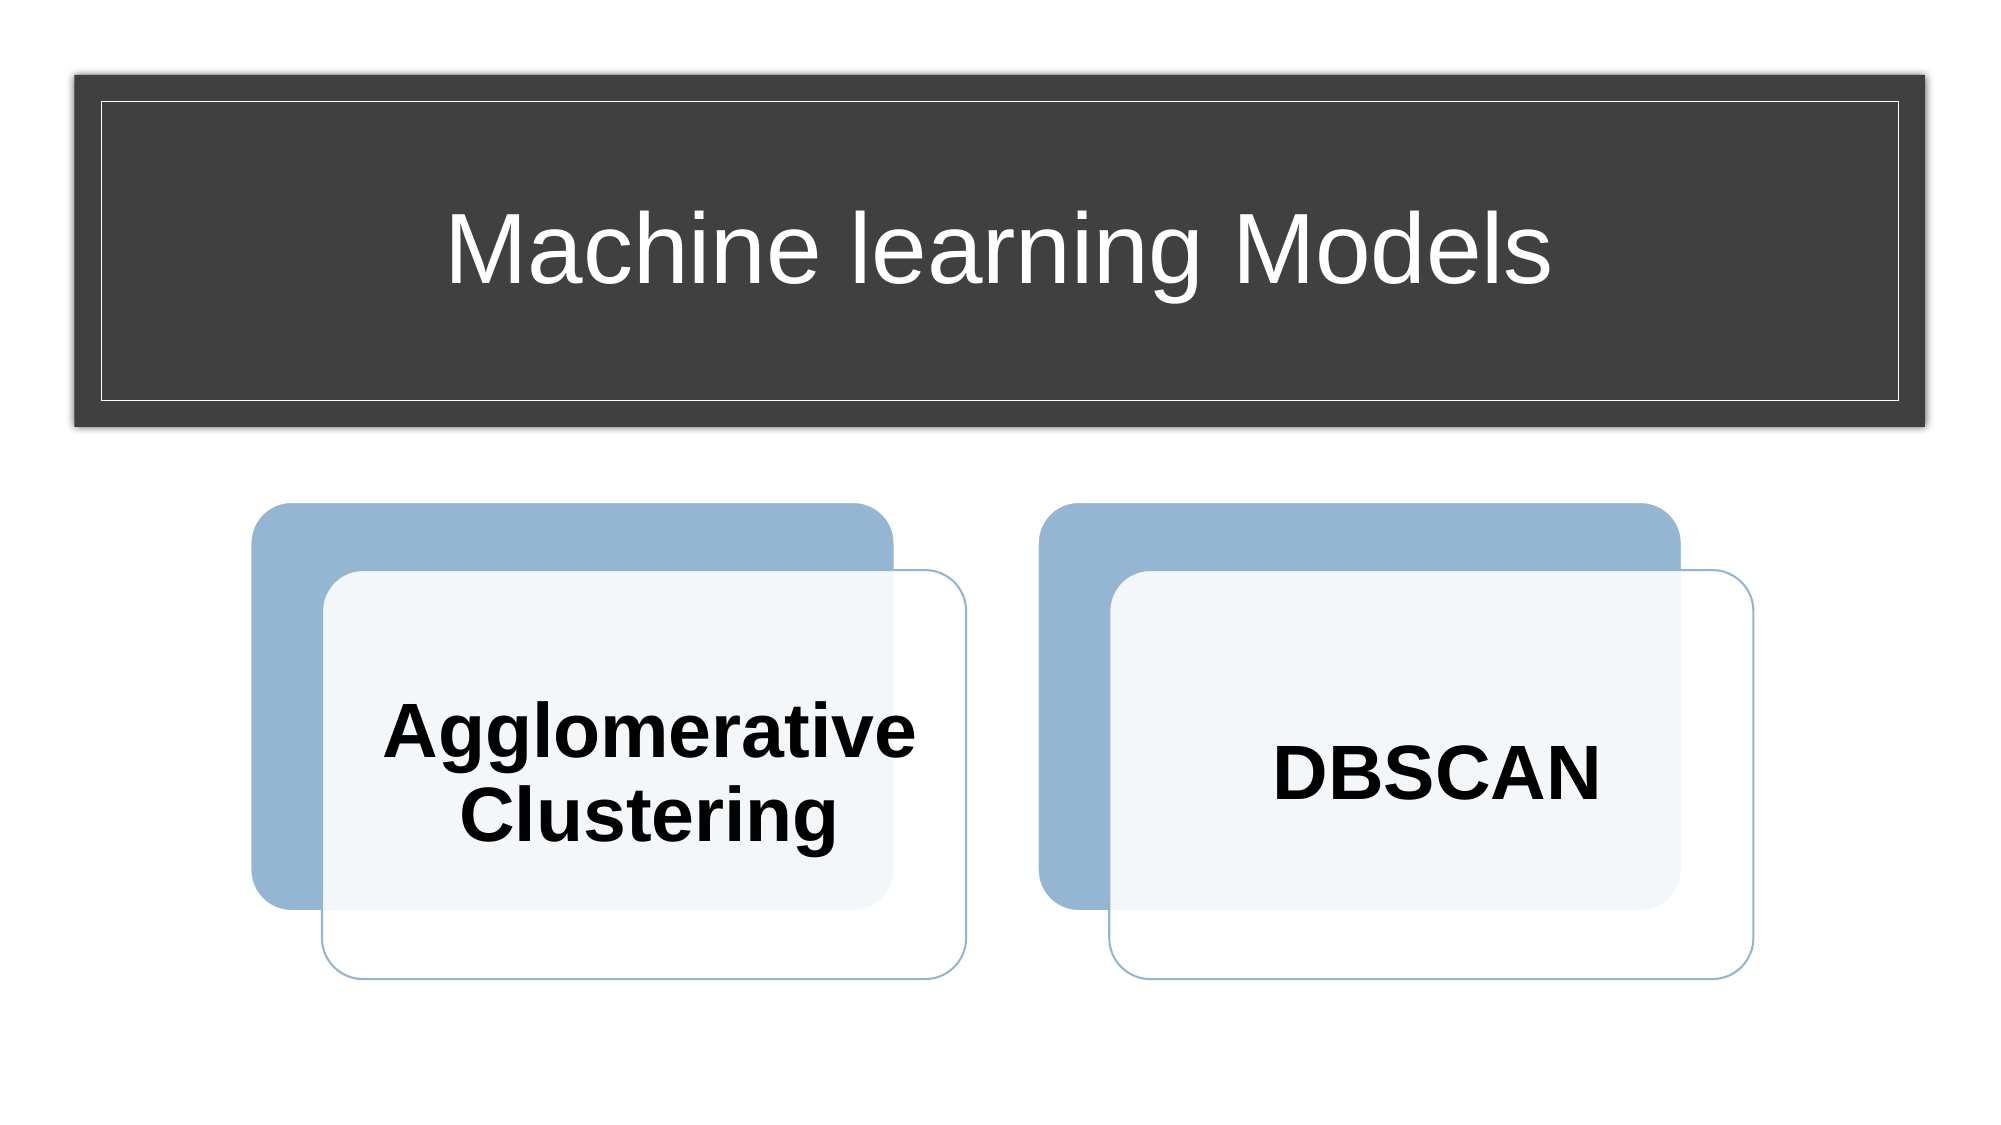

# Machine learning Models
Agglomerative Clustering
DBSCAN